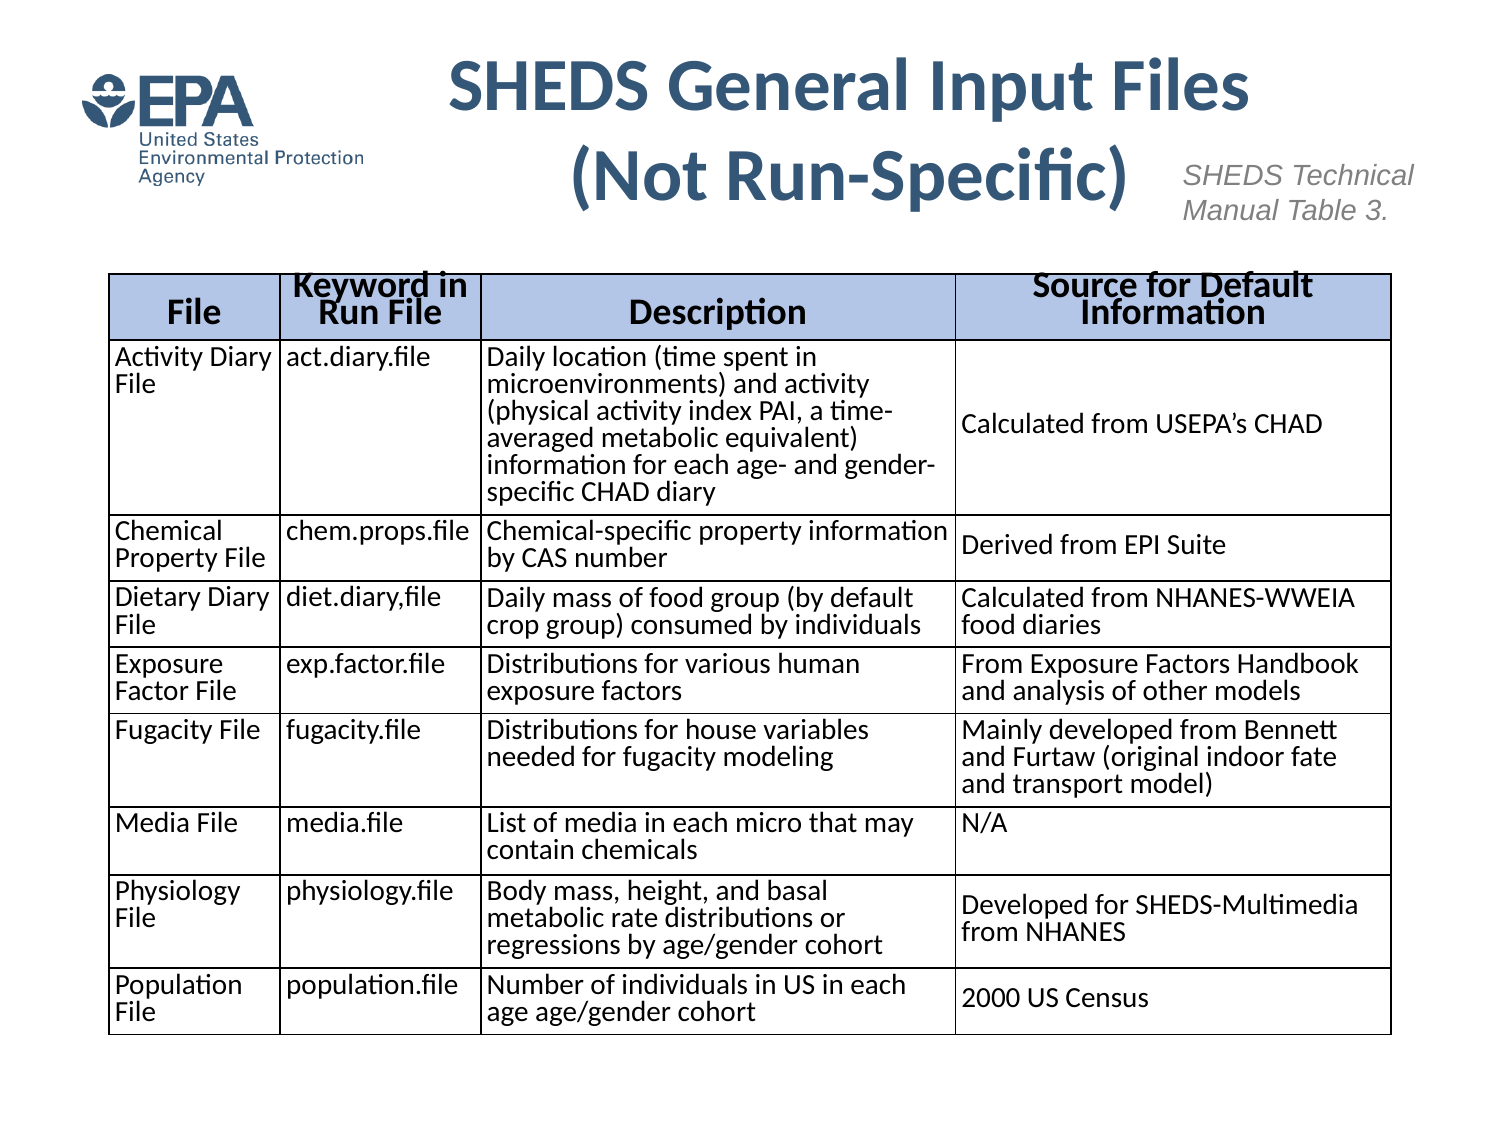

# SHEDS General Input Files (Not Run-Specific)
SHEDS Technical Manual Table 3.
| File | Keyword in Run File | Description | Source for Default Information |
| --- | --- | --- | --- |
| Activity Diary File | act.diary.file | Daily location (time spent in microenvironments) and activity (physical activity index PAI, a time-averaged metabolic equivalent) information for each age- and gender-specific CHAD diary | Calculated from USEPA’s CHAD |
| Chemical Property File | chem.props.file | Chemical-specific property information by CAS number | Derived from EPI Suite |
| Dietary Diary File | diet.diary,file | Daily mass of food group (by default crop group) consumed by individuals | Calculated from NHANES-WWEIA food diaries |
| Exposure Factor File | exp.factor.file | Distributions for various human exposure factors | From Exposure Factors Handbook and analysis of other models |
| Fugacity File | fugacity.file | Distributions for house variables needed for fugacity modeling | Mainly developed from Bennett and Furtaw (original indoor fate and transport model) |
| Media File | media.file | List of media in each micro that may contain chemicals | N/A |
| Physiology File | physiology.file | Body mass, height, and basal metabolic rate distributions or regressions by age/gender cohort | Developed for SHEDS-Multimedia from NHANES |
| Population File | population.file | Number of individuals in US in each age age/gender cohort | 2000 US Census |